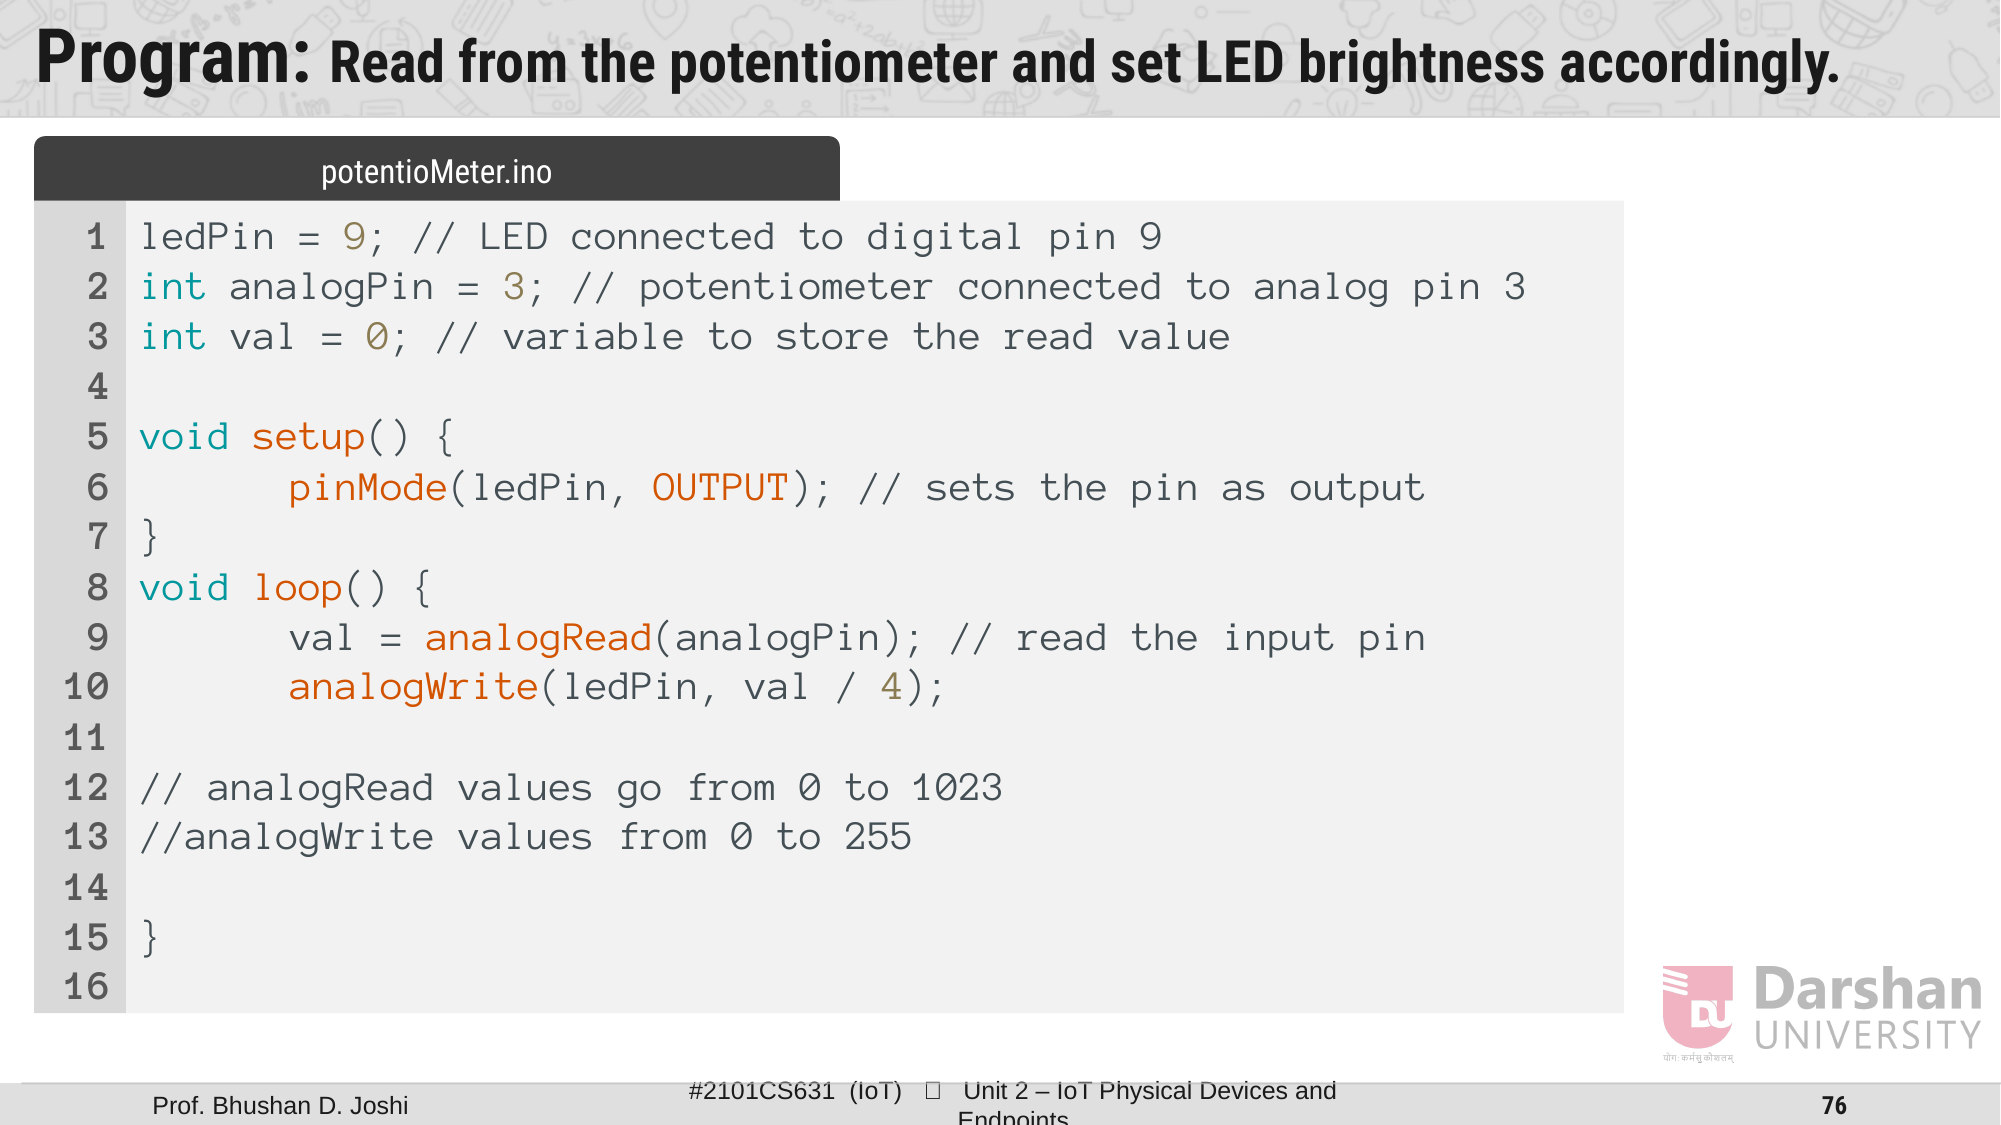

# Program: Read from the potentiometer and set LED brightness accordingly.
potentioMeter.ino
1
2
3
4
5
6
7
8
9
10
11
12
13
14
15
16

ledPin = 9; // LED connected to digital pin 9
int analogPin = 3; // potentiometer connected to analog pin 3
int val = 0; // variable to store the read value

void setup() {
	pinMode(ledPin, OUTPUT); // sets the pin as output
}
void loop() {
	val = analogRead(analogPin); // read the input pin
	analogWrite(ledPin, val / 4);

// analogRead values go from 0 to 1023
//analogWrite values from 0 to 255

}